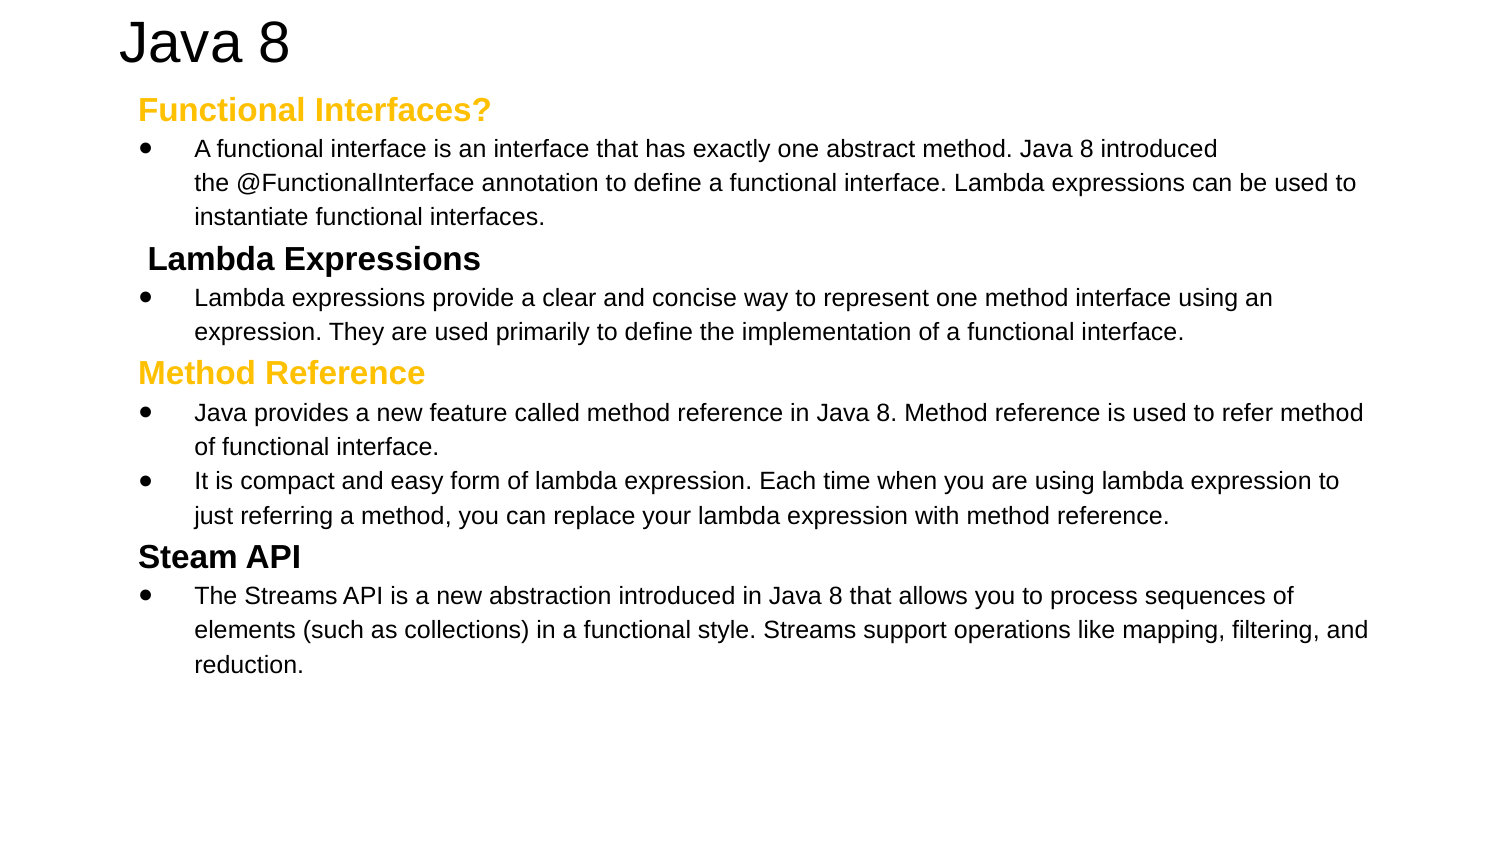

# Java 8
Functional Interfaces?
A functional interface is an interface that has exactly one abstract method. Java 8 introduced the @FunctionalInterface annotation to define a functional interface. Lambda expressions can be used to instantiate functional interfaces.
 Lambda Expressions
Lambda expressions provide a clear and concise way to represent one method interface using an expression. They are used primarily to define the implementation of a functional interface.
Method Reference
Java provides a new feature called method reference in Java 8. Method reference is used to refer method of functional interface.
It is compact and easy form of lambda expression. Each time when you are using lambda expression to just referring a method, you can replace your lambda expression with method reference.
Steam API
The Streams API is a new abstraction introduced in Java 8 that allows you to process sequences of elements (such as collections) in a functional style. Streams support operations like mapping, filtering, and reduction.